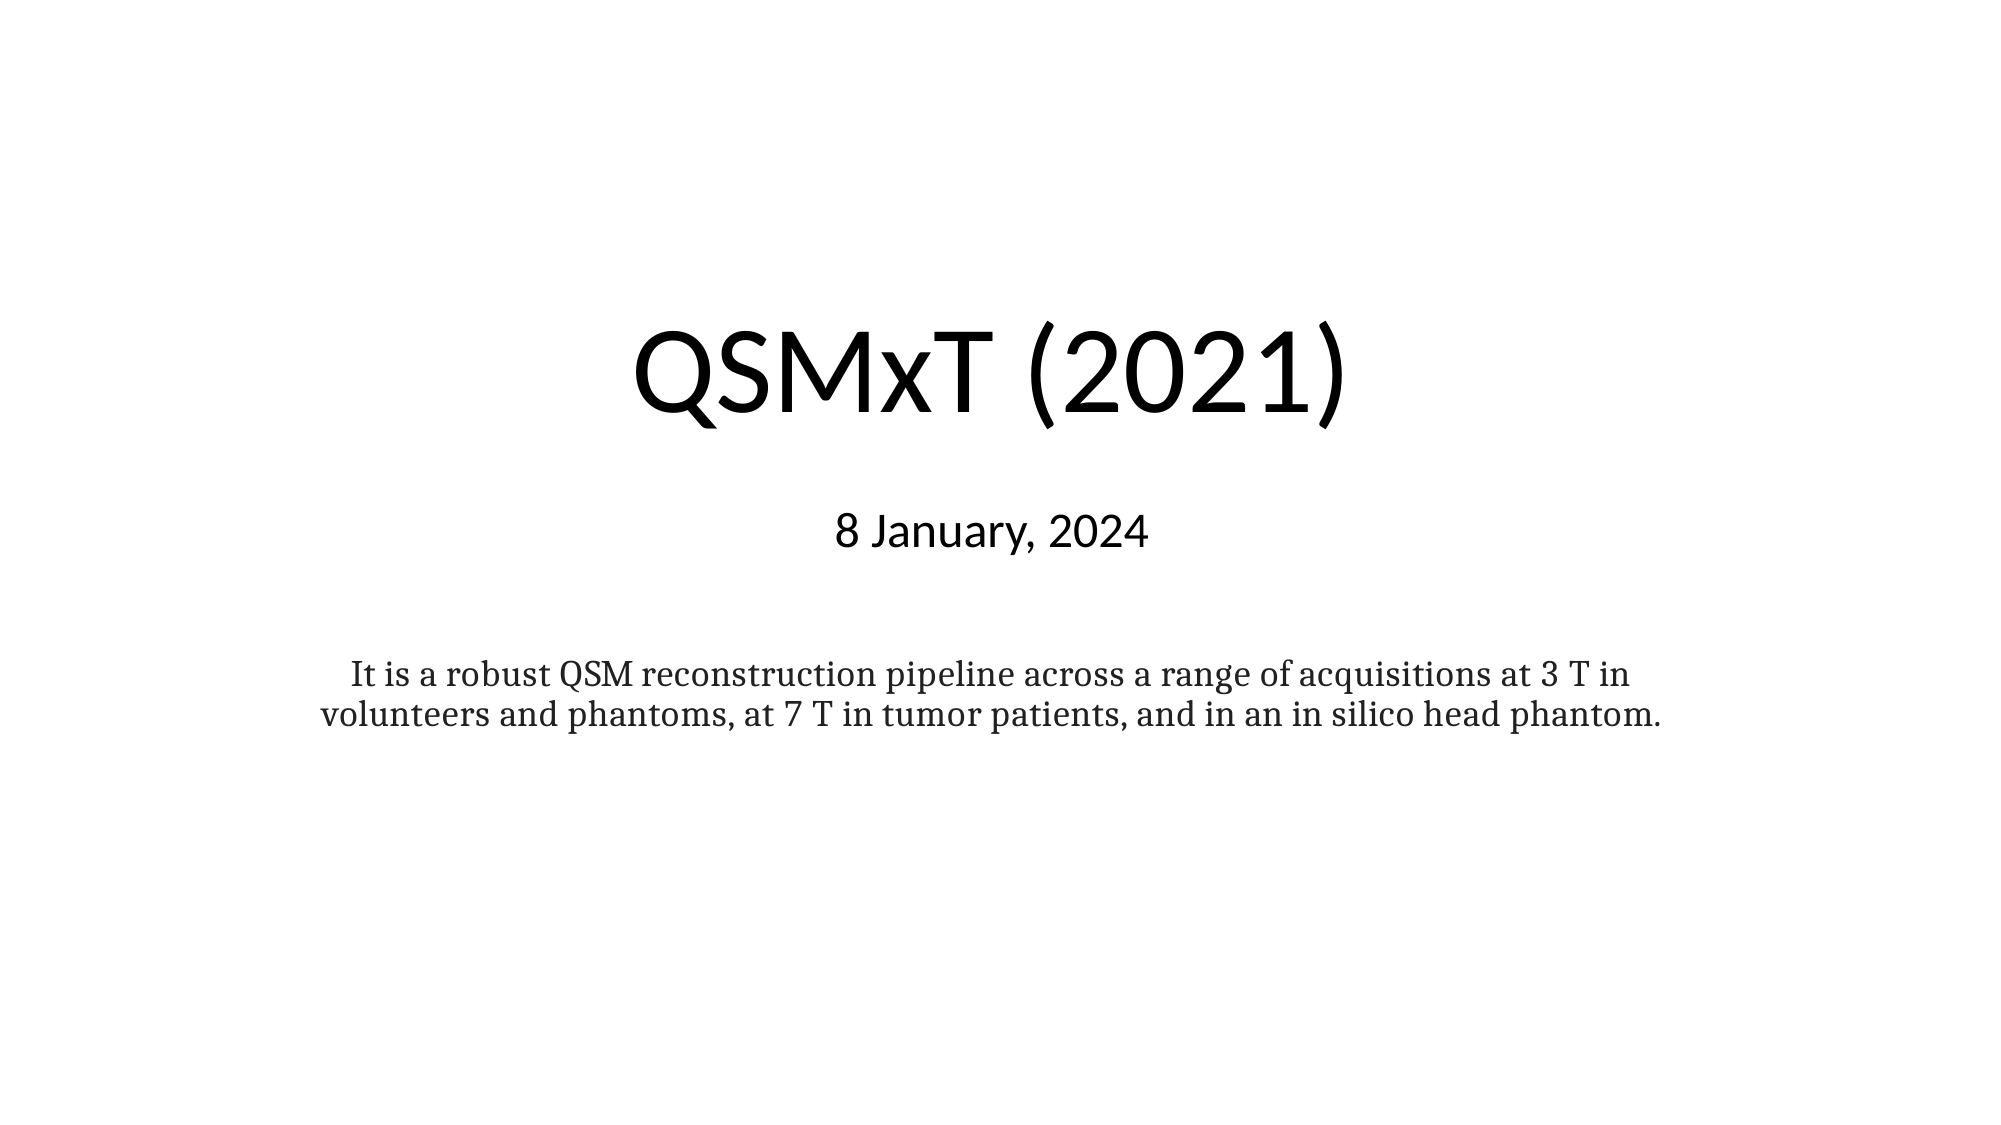

# QSMxT (2021)
8 January, 2024

It is a robust QSM reconstruction pipeline across a range of acquisitions at 3 T in volunteers and phantoms, at 7 T in tumor patients, and in an in silico head phantom.